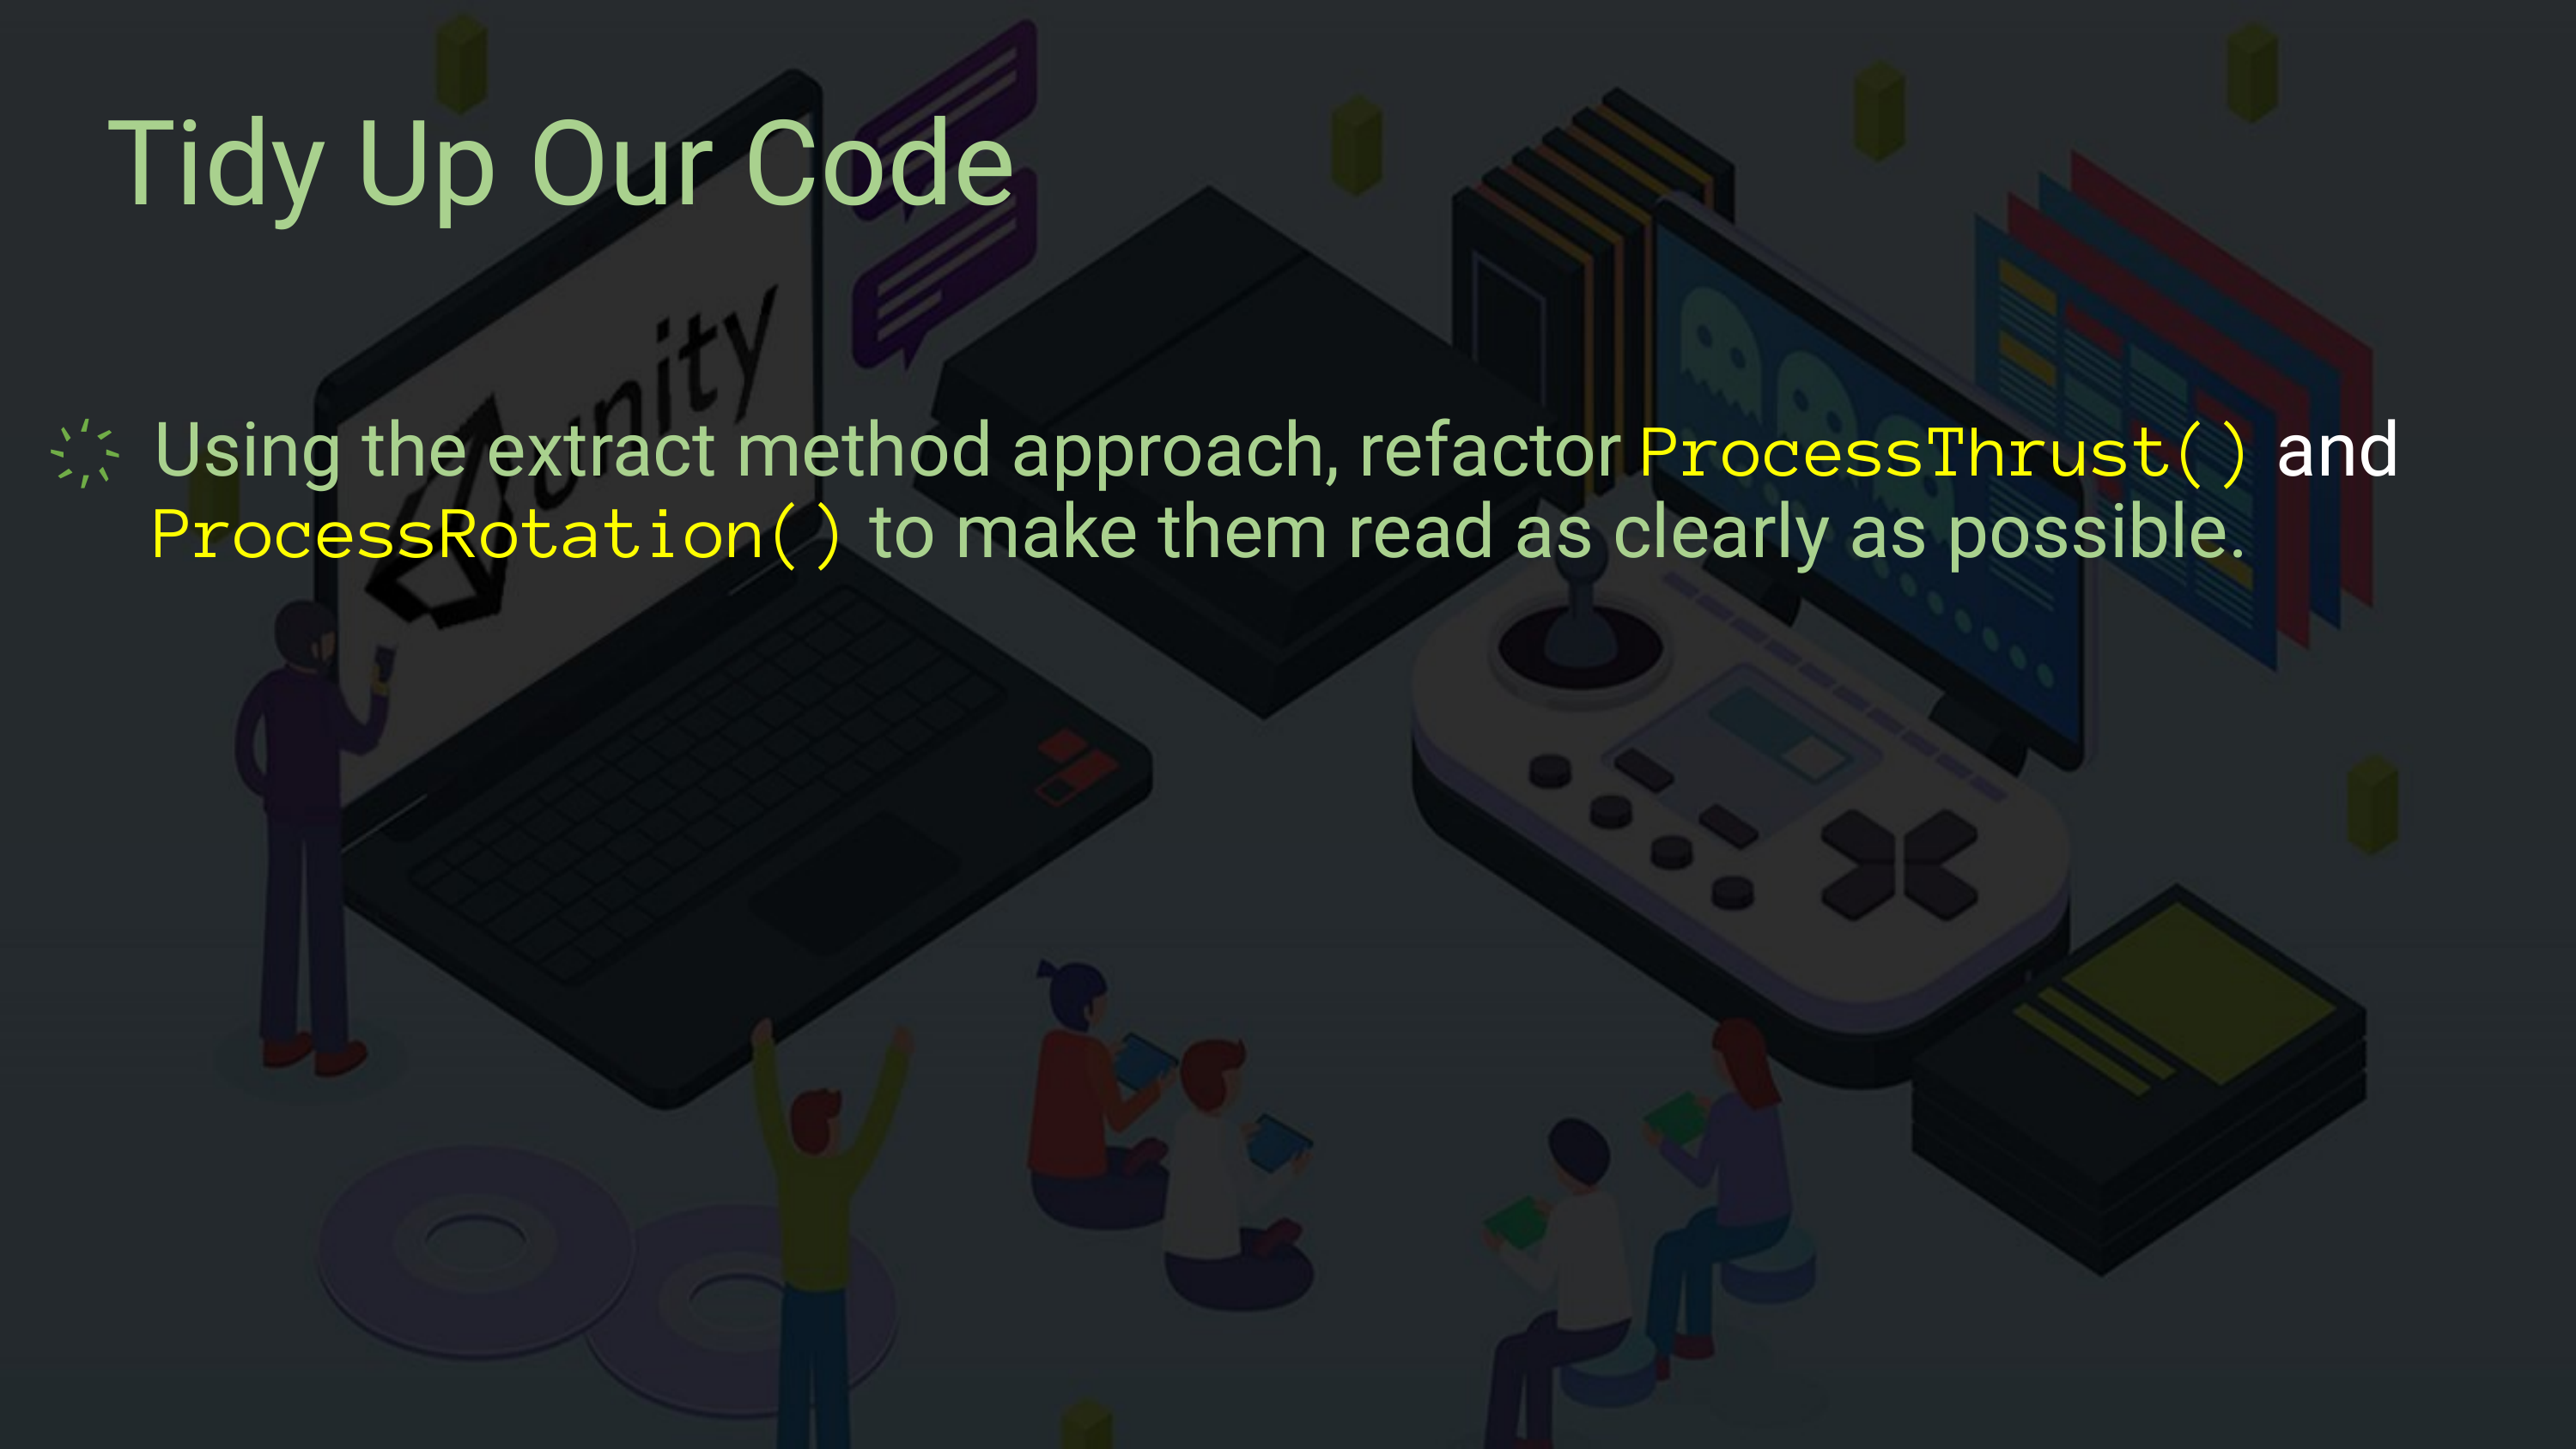

# Tidy Up Our Code
Using the extract method approach, refactor ProcessThrust() and ProcessRotation() to make them read as clearly as possible.